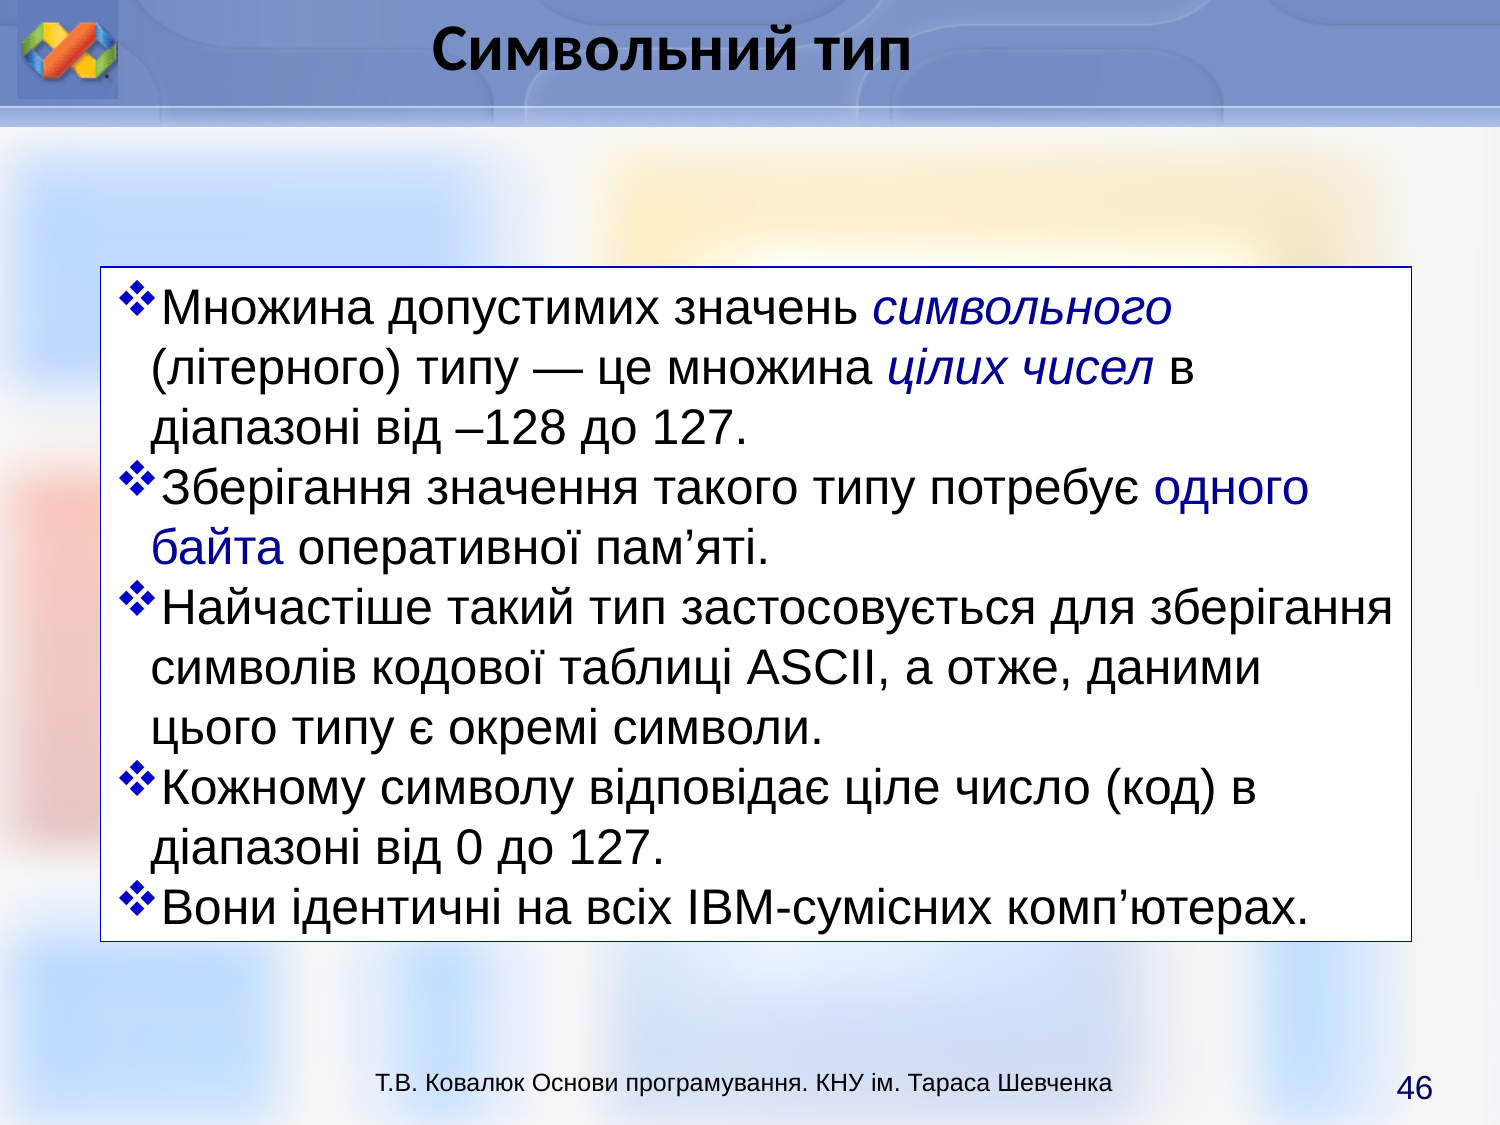

Символьний тип
Множина допустимих значень символьного (літерного) типу — це множина цілих чисел в діапазоні від –128 до 127.
Зберігання значення такого типу потребує одного байта оперативної пам’яті.
Найчастіше такий тип застосовується для зберігання символів кодової таблиці ASCII, а отже, даними цього типу є окремі символи.
Кожному символу відповідає ціле число (код) в діапазоні від 0 до 127.
Вони ідентичні на всіх IBM-сумісних комп’ютерах.
46